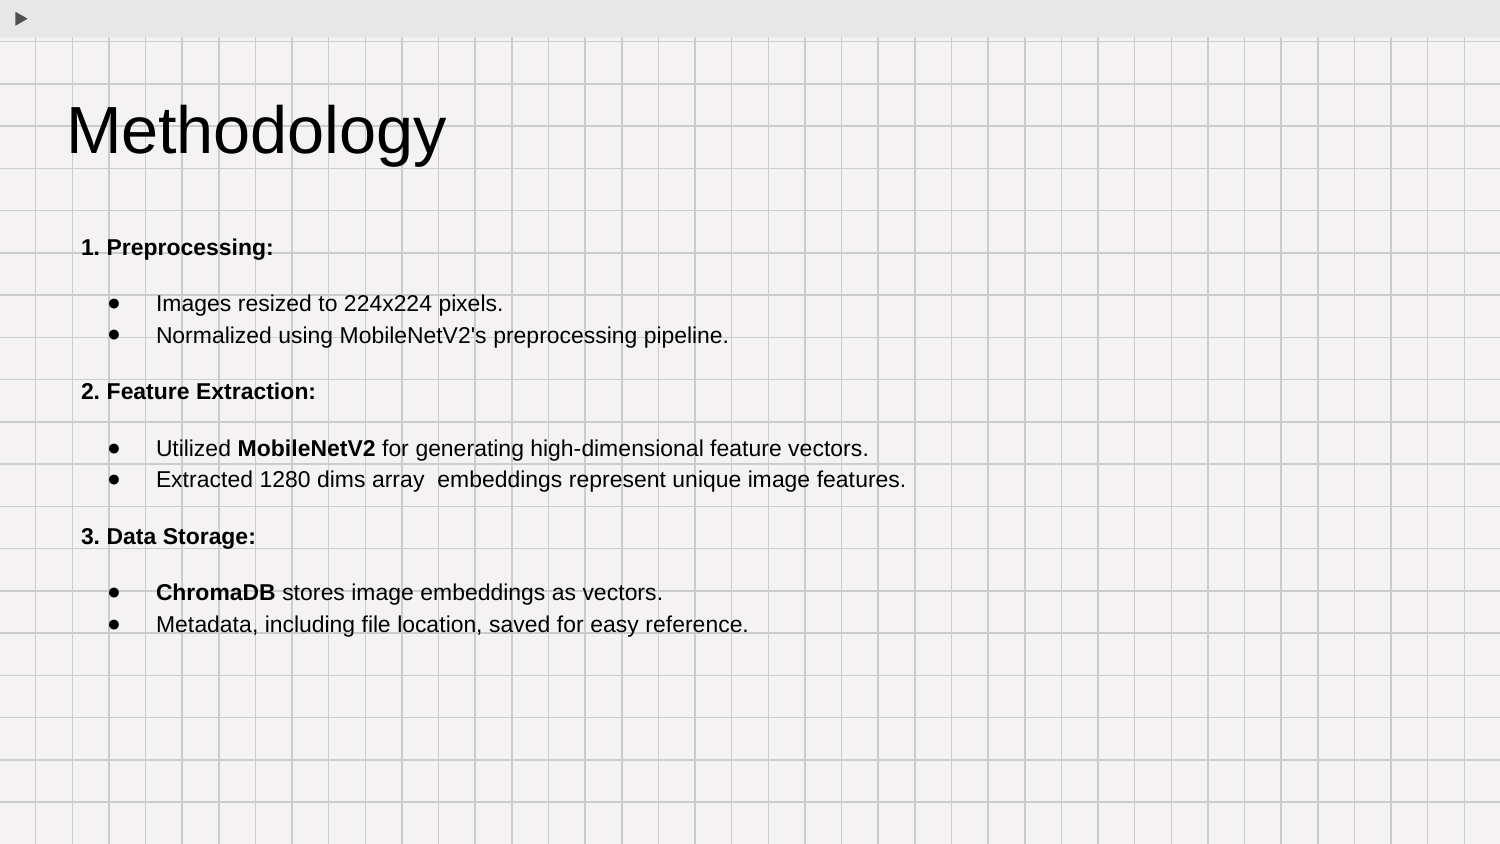

# Methodology
1. Preprocessing:
Images resized to 224x224 pixels.
Normalized using MobileNetV2's preprocessing pipeline.
2. Feature Extraction:
Utilized MobileNetV2 for generating high-dimensional feature vectors.
Extracted 1280 dims array  embeddings represent unique image features.
3. Data Storage:
ChromaDB stores image embeddings as vectors.
Metadata, including file location, saved for easy reference.